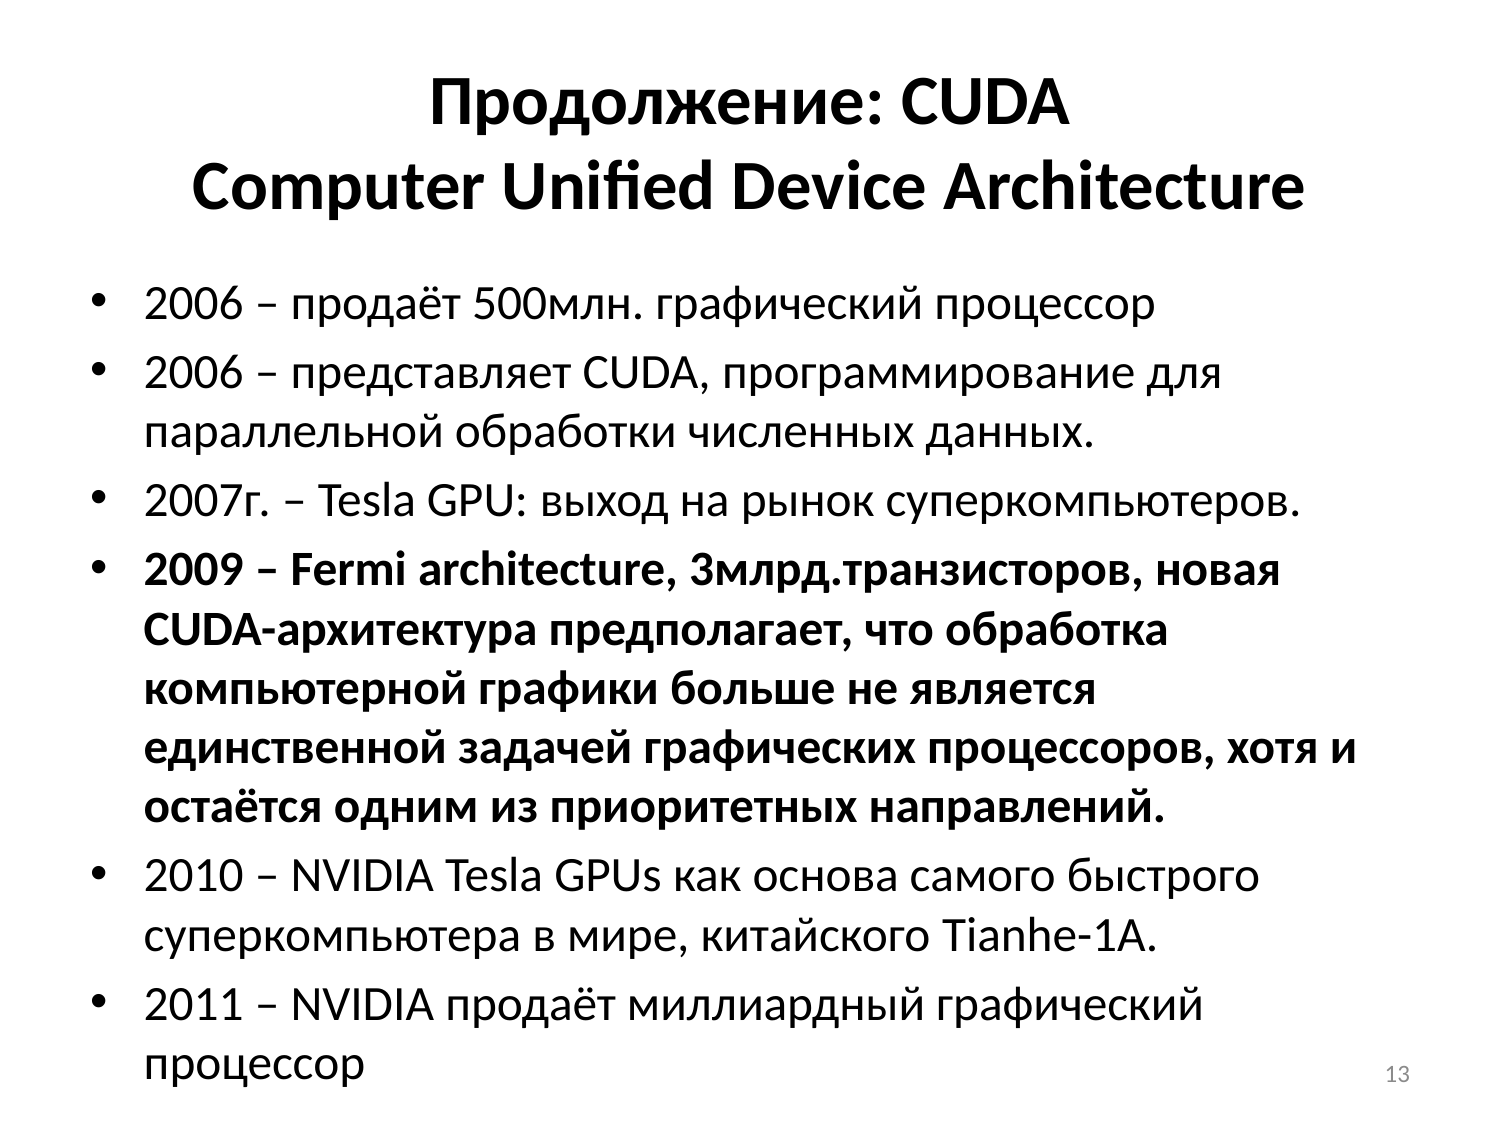

# Продолжение: CUDA Computer Unified Device Architecture
2006 – продаёт 500млн. графический процессор
2006 – представляет CUDA, программирование для параллельной обработки численных данных.
2007г. – Tesla GPU: выход на рынок суперкомпьютеров.
2009 – Fermi architecture, 3млрд.транзисторов, новая CUDA-архитектура предполагает, что обработка компьютерной графики больше не является  единственной задачей графических процессоров, хотя и остаётся одним из приоритетных направлений.
2010 – NVIDIA Tesla GPUs как основа самого быстрого суперкомпьютера в мире, китайского Tianhe-1A.
2011 – NVIDIA продаёт миллиардный графический процессор
13